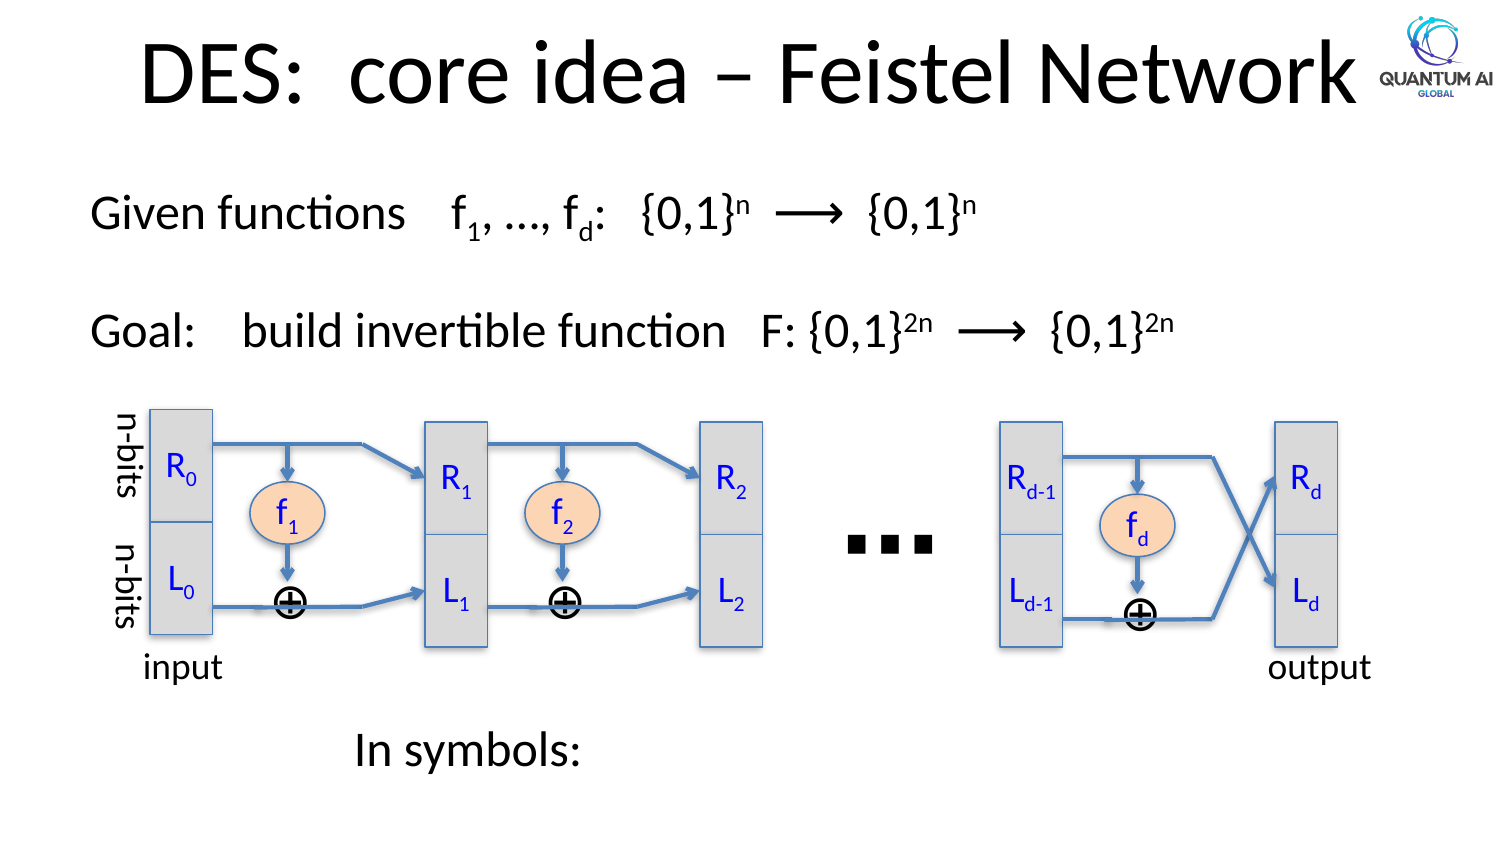

# DES:  core idea – Feistel Network
Given functions    f1, …, fd:   {0,1}n  ⟶  {0,1}n
Goal:    build invertible function   F: {0,1}2n  ⟶  {0,1}2n
R0
R1
R2
Rd-1
Rd
n-bits
⋯
f1
f2
fd
L0
L1
L2
Ld-1
Ld
n-bits
⊕
⊕
⊕
input
output
In symbols: